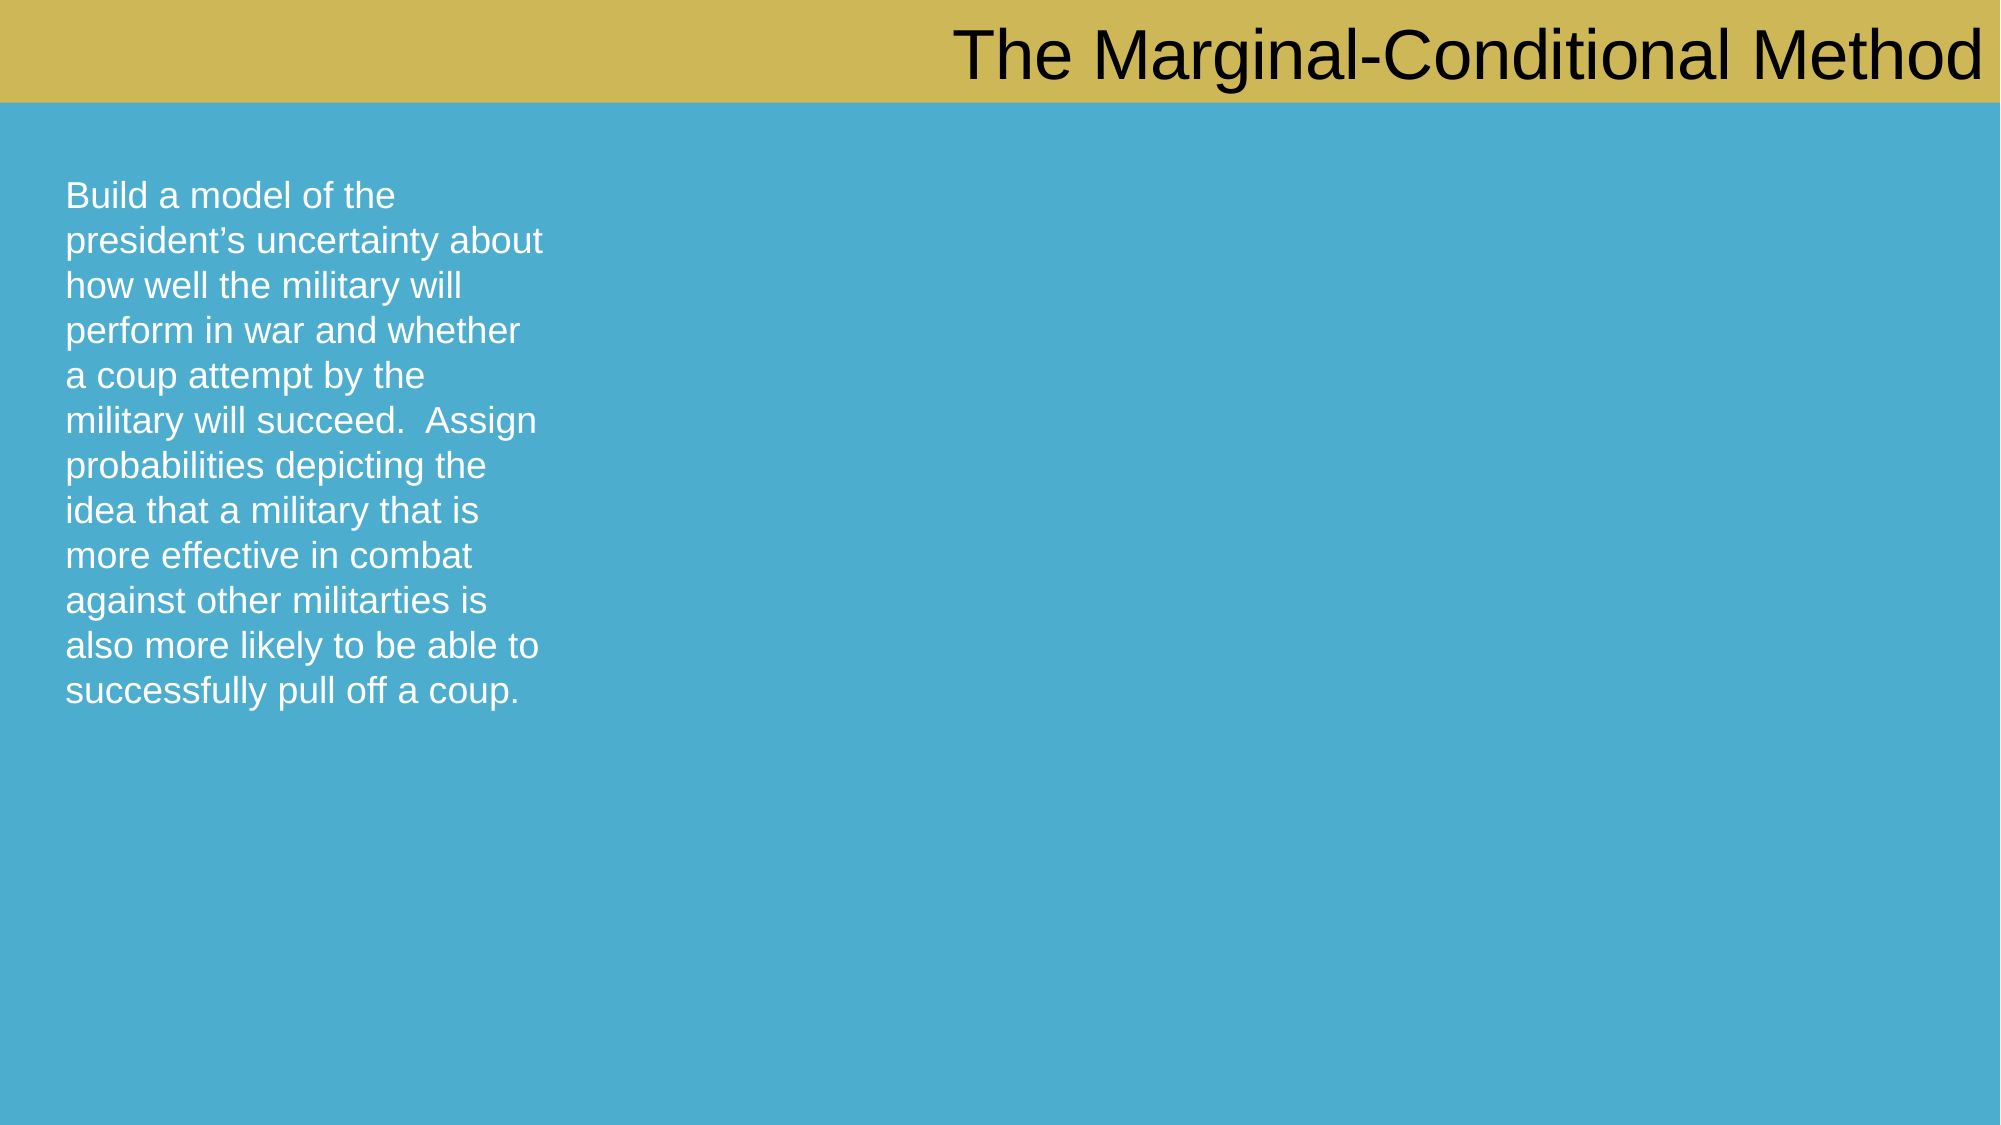

# The Marginal-Conditional Method
Build a model of the president’s uncertainty about how well the military will perform in war and whether a coup attempt by the military will succeed.  Assign probabilities depicting the idea that a military that is more effective in combat against other militarties is also more likely to be able to successfully pull off a coup.